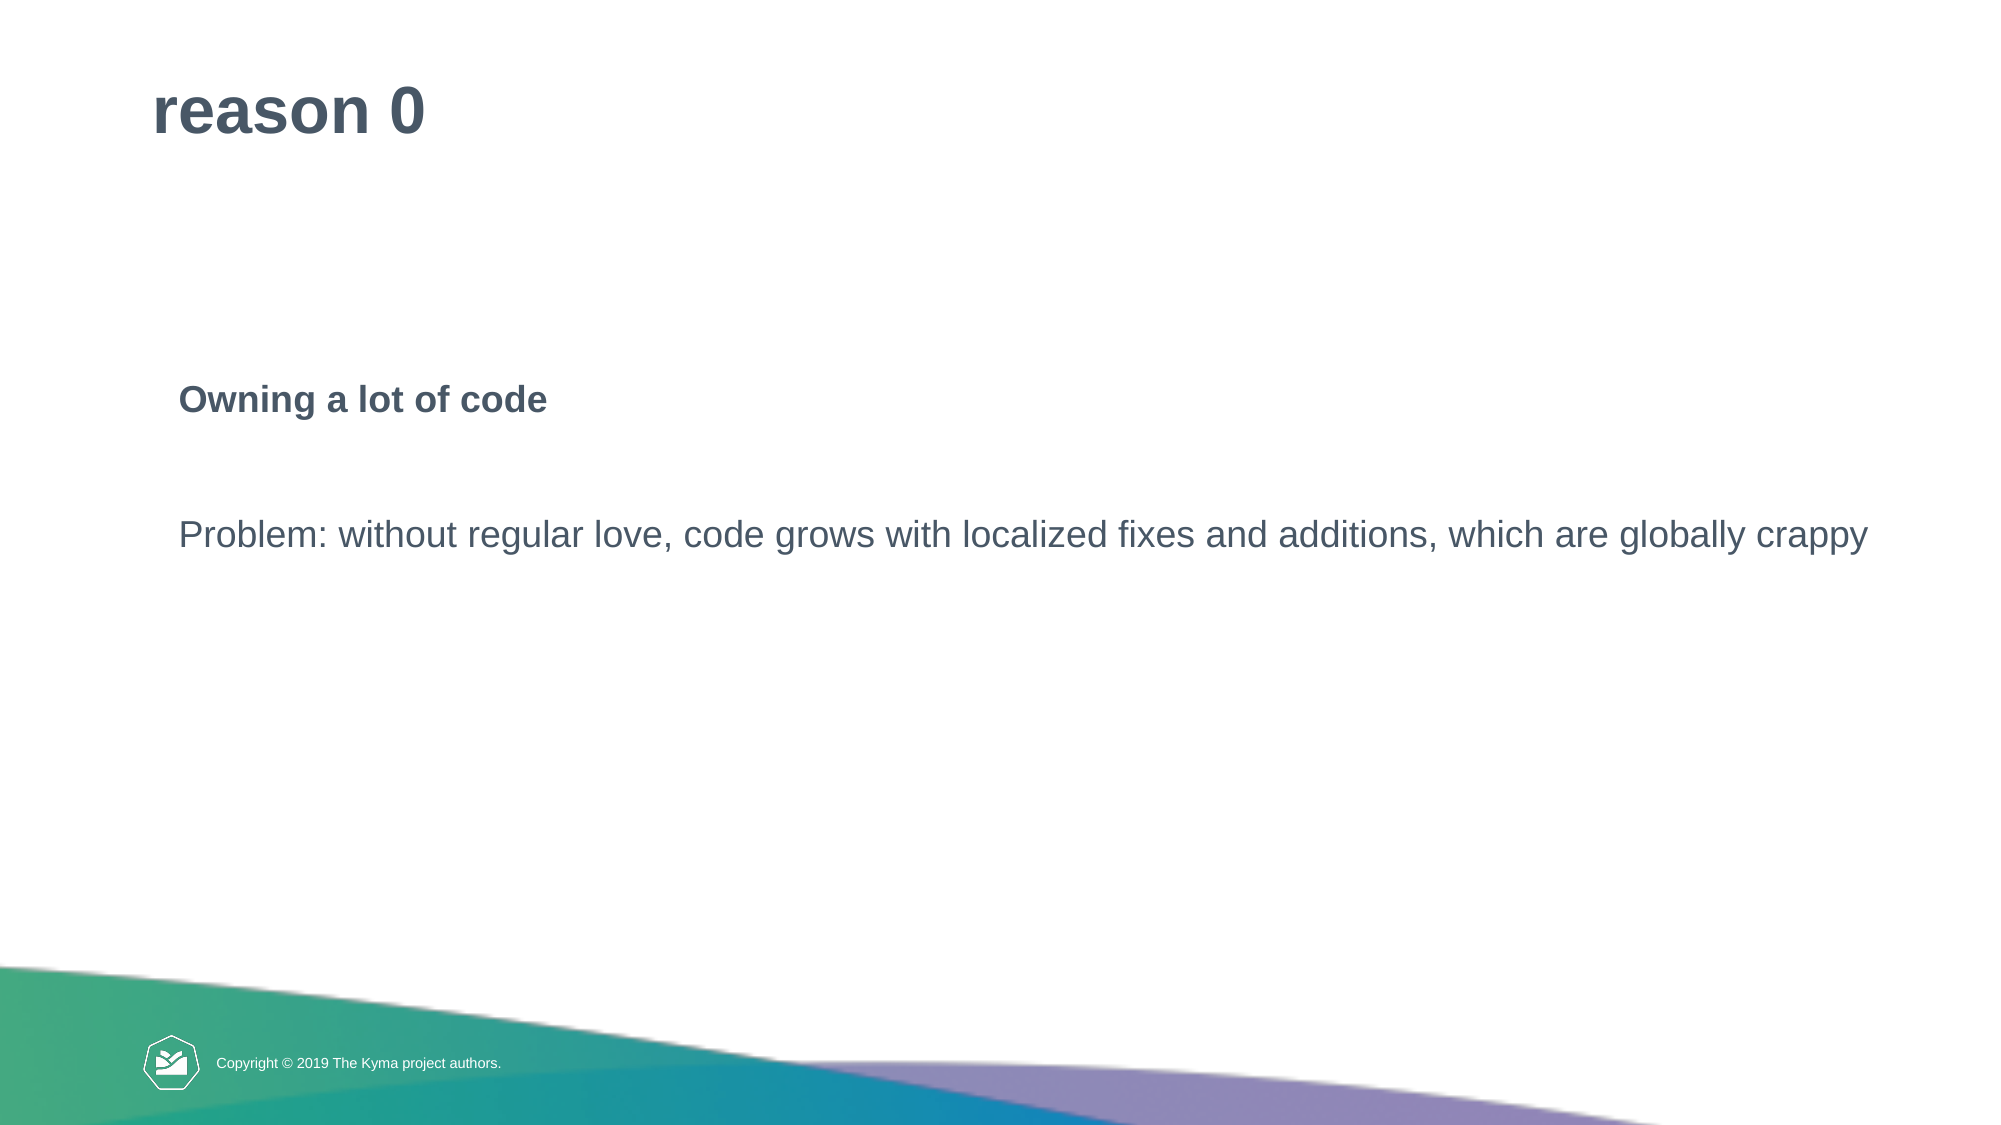

# reason 0
Owning a lot of code

Problem: without regular love, code grows with localized fixes and additions, which are globally crappy